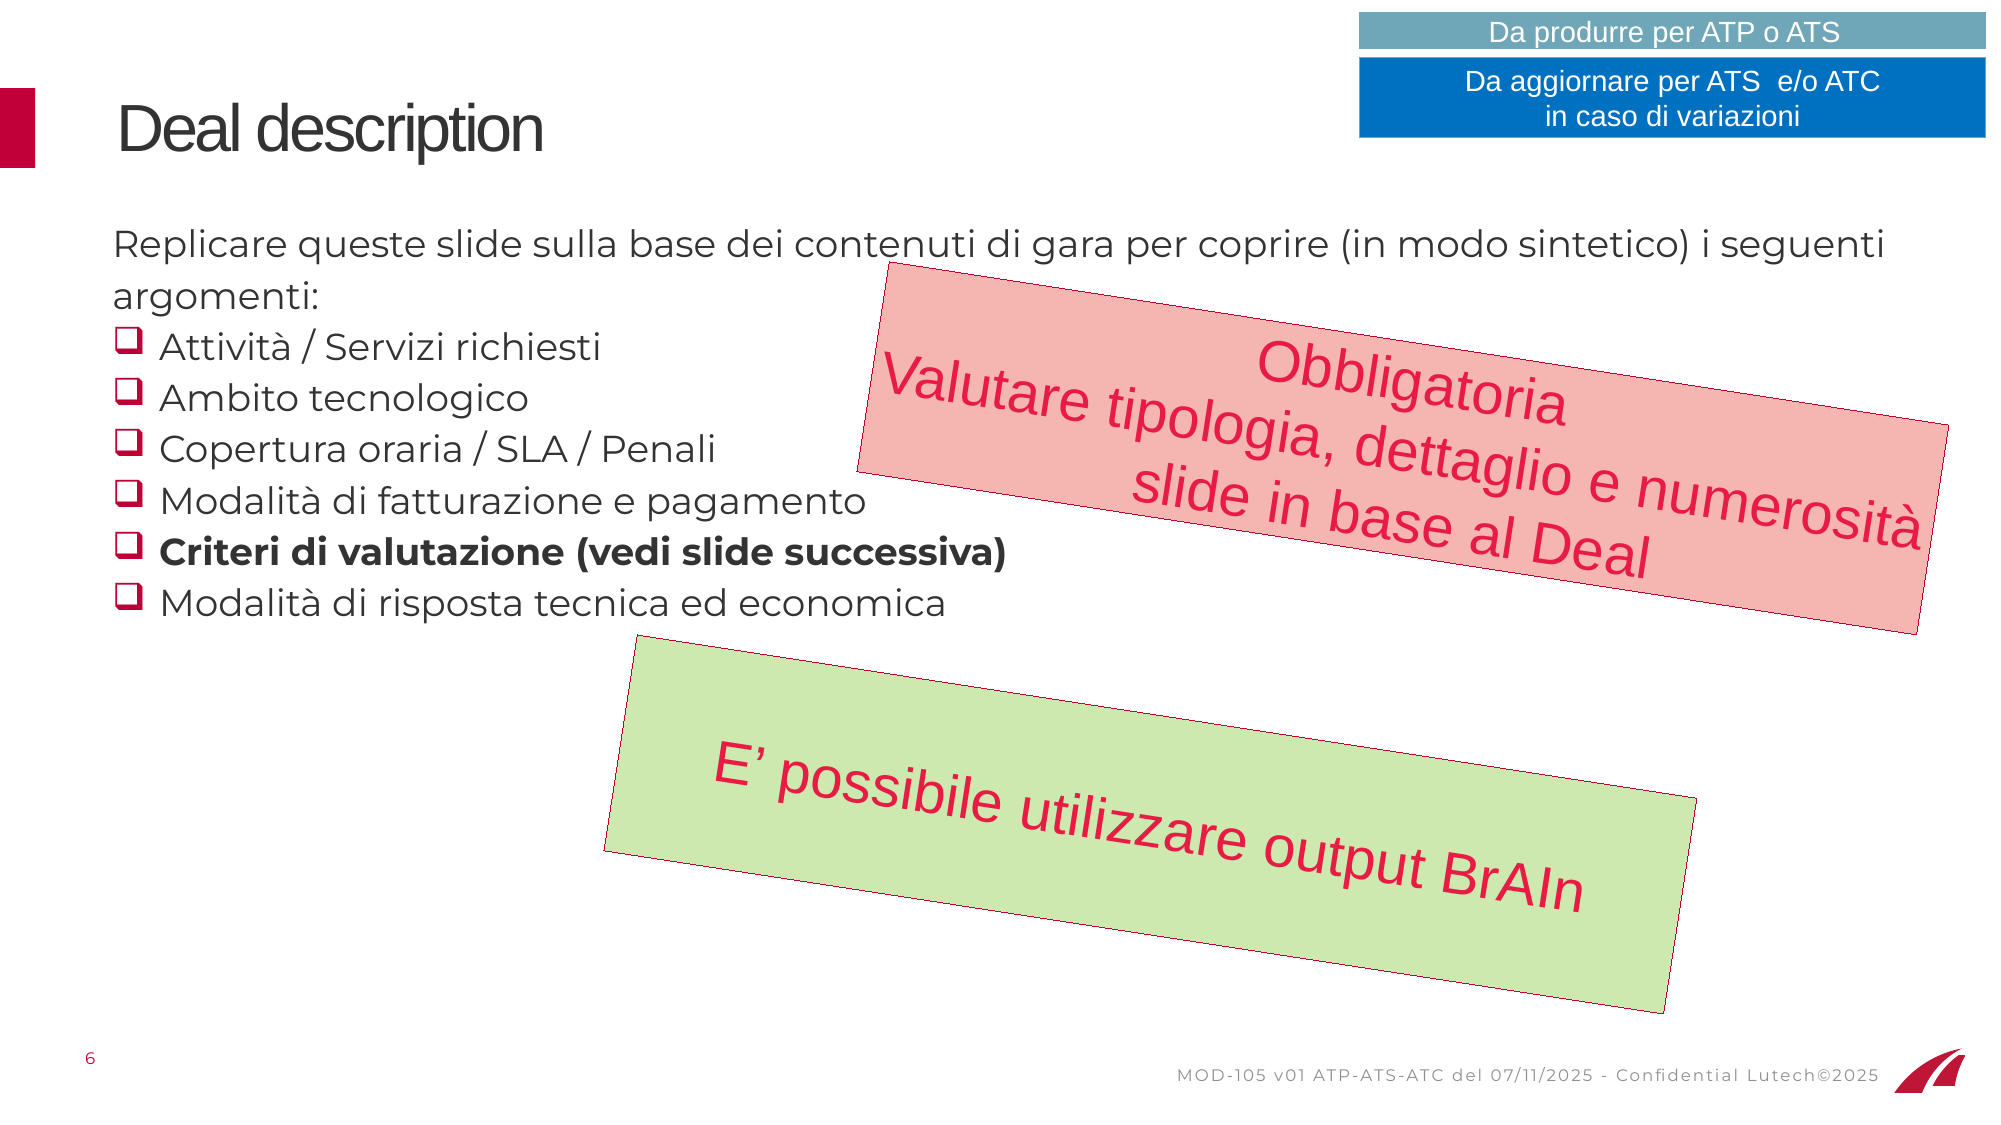

Da produrre per ATP o ATS
Da aggiornare per ATS  e/o ATC
in caso di variazioni
# Deal description
Replicare queste slide sulla base dei contenuti di gara per coprire (in modo sintetico) i seguenti argomenti:
Attività / Servizi richiesti
Ambito tecnologico
Copertura oraria / SLA / Penali
Modalità di fatturazione e pagamento
Criteri di valutazione (vedi slide successiva)
Modalità di risposta tecnica ed economica

Obbligatoria
Valutare tipologia, dettaglio e numerosità slide in base al Deal
E’ possibile utilizzare output BrAIn